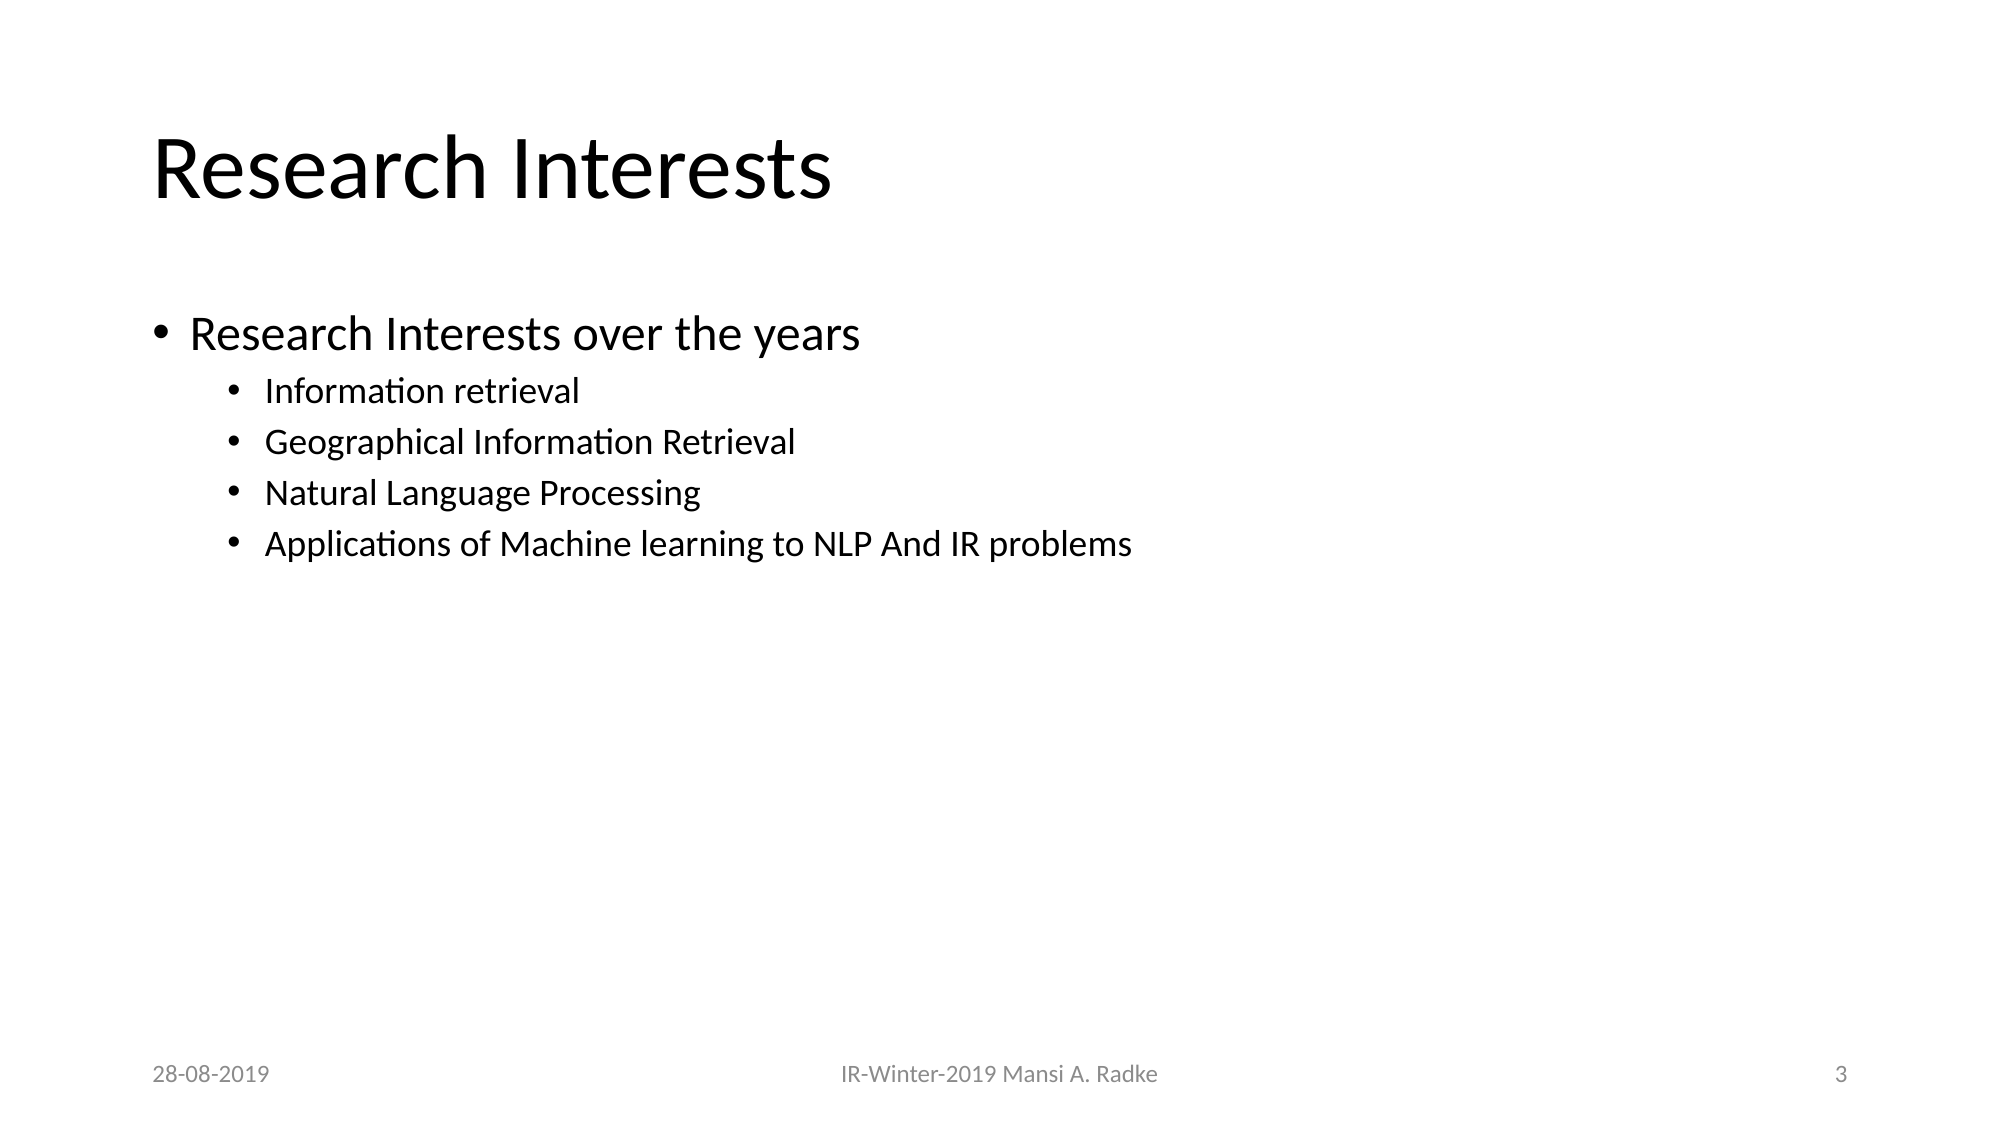

# Research Interests
Research Interests over the years
Information retrieval
Geographical Information Retrieval
Natural Language Processing
Applications of Machine learning to NLP And IR problems

28-08-2019
IR-Winter-2019 Mansi A. Radke
3